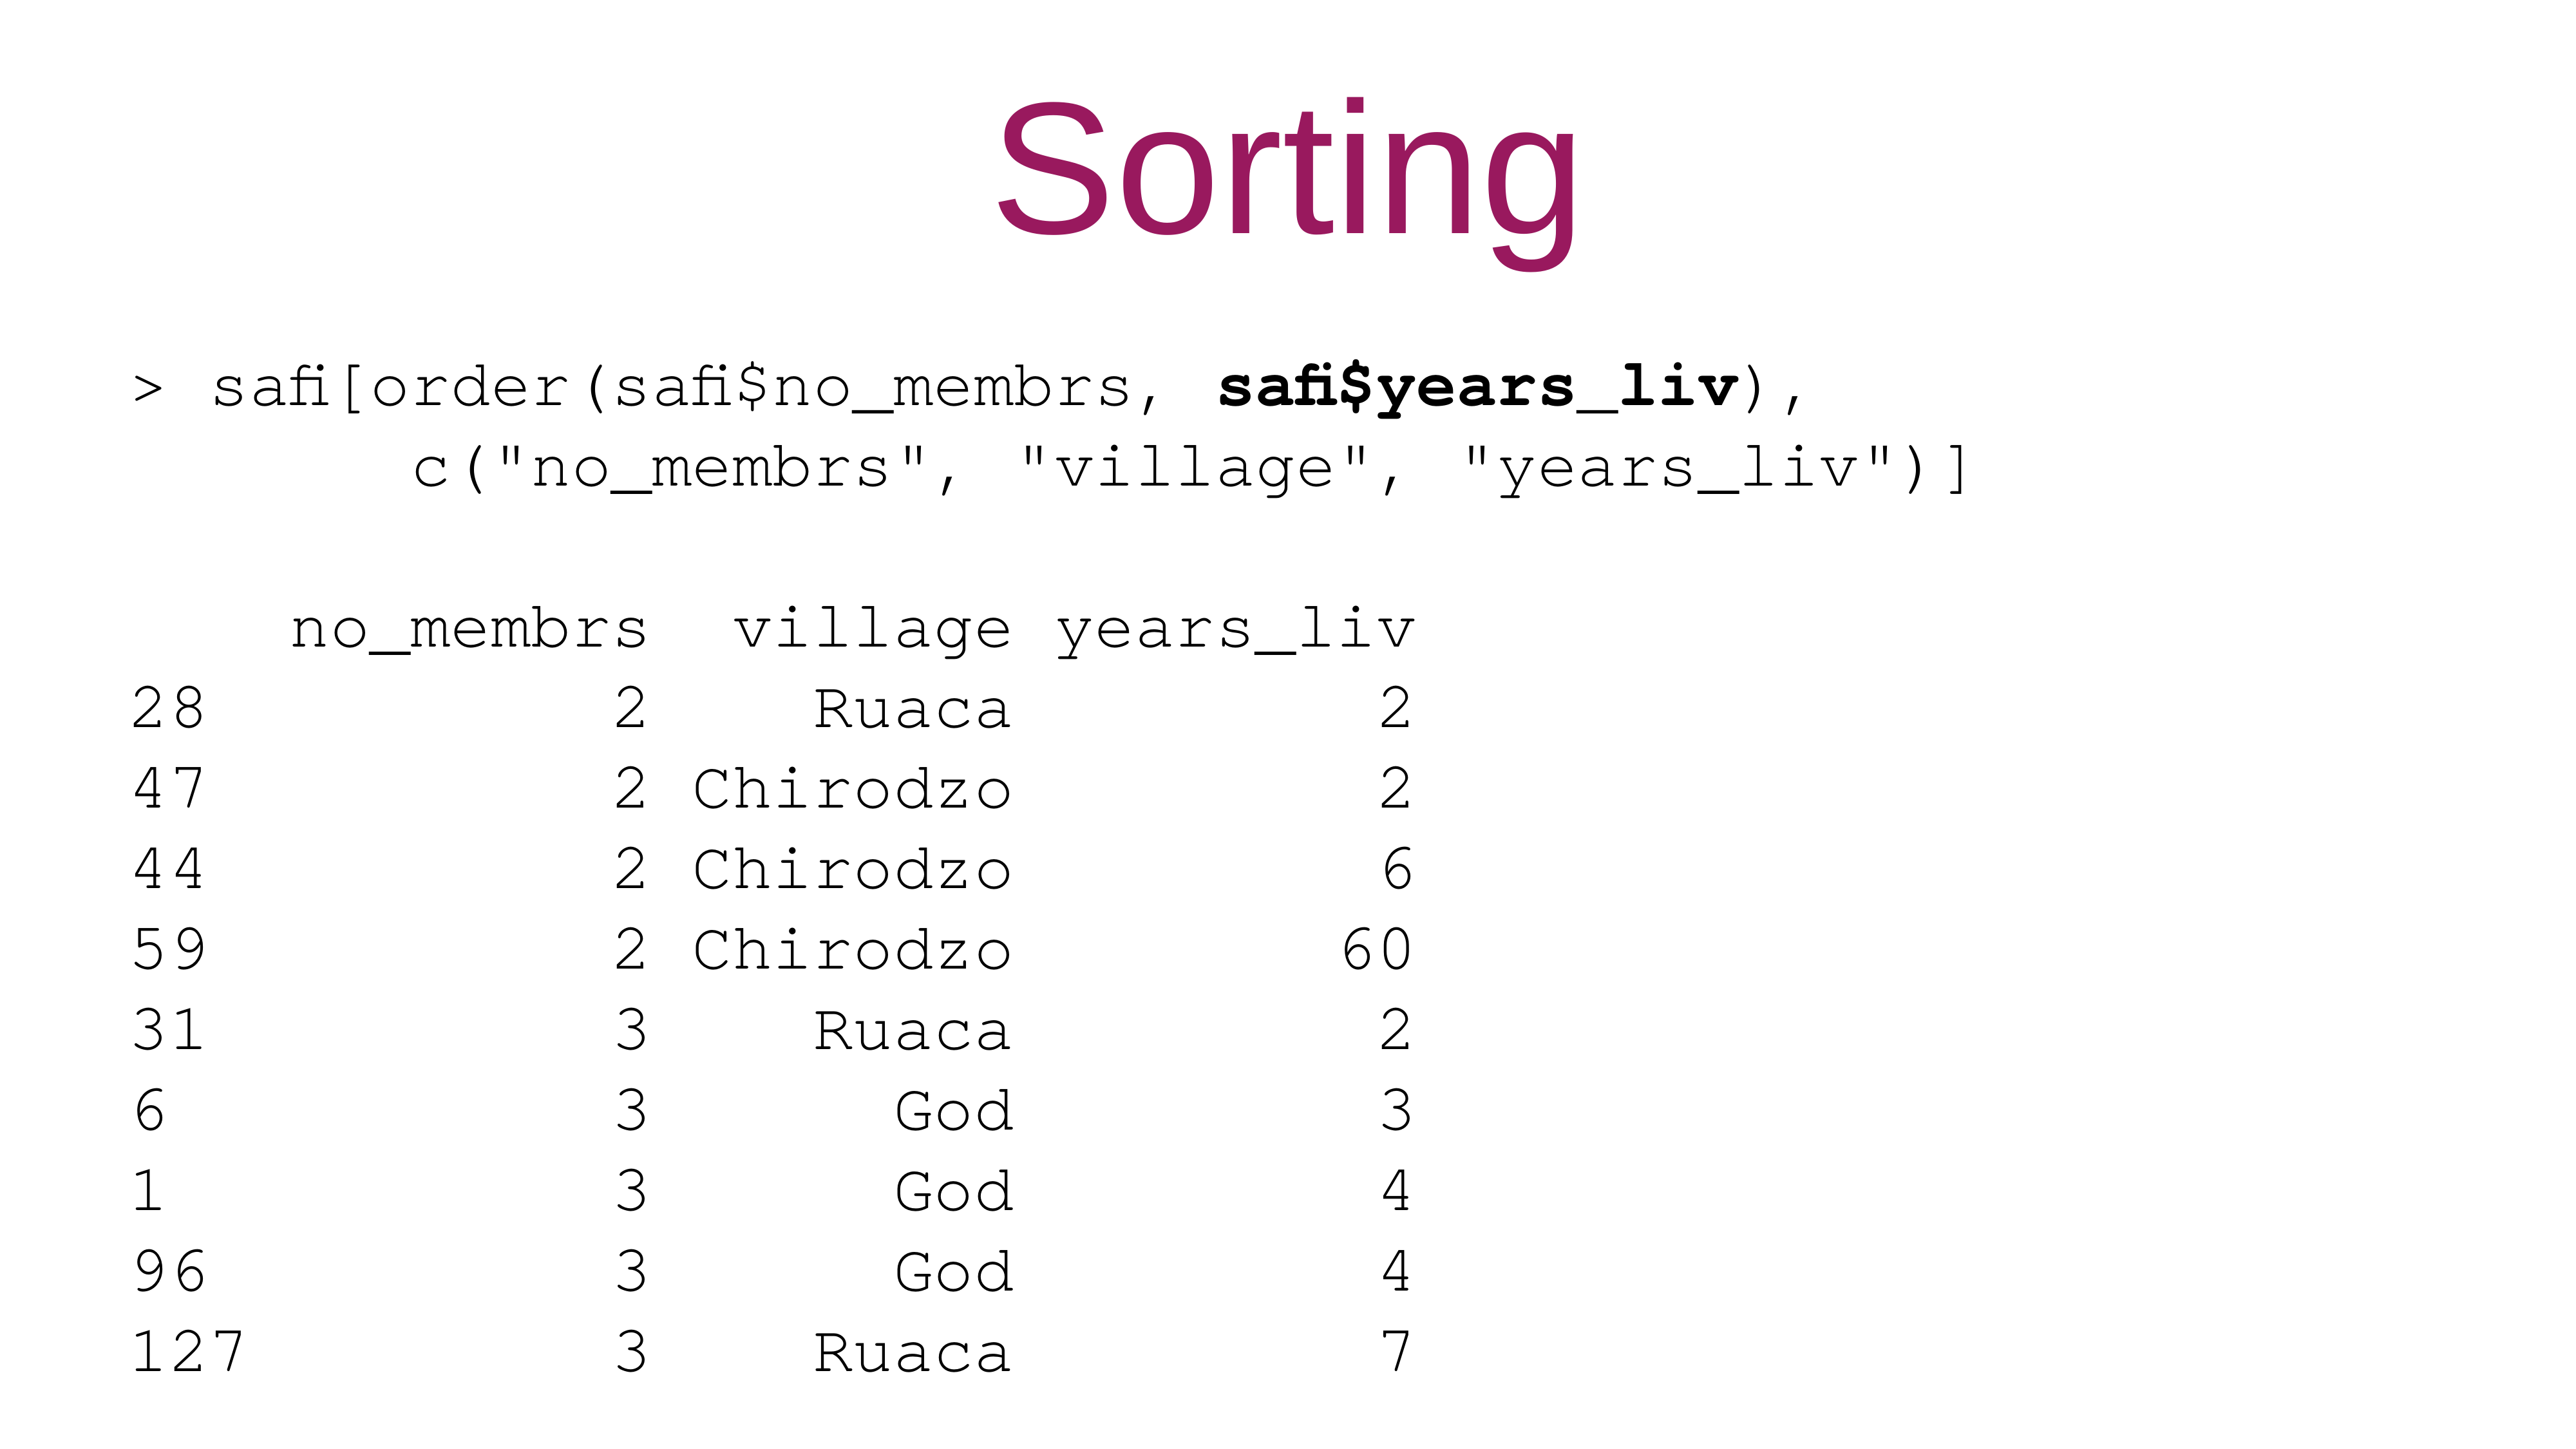

Sorting
> safi[order(safi$no_membrs, safi$years_liv),
       c("no_membrs", "village", "years_liv")]

    no_membrs  village years_liv
28          2    Ruaca         2
47          2 Chirodzo         2
44          2 Chirodzo         6
59          2 Chirodzo        60
31          3    Ruaca         2
6           3      God         3
1           3      God         4
96          3      God         4
127         3    Ruaca         7